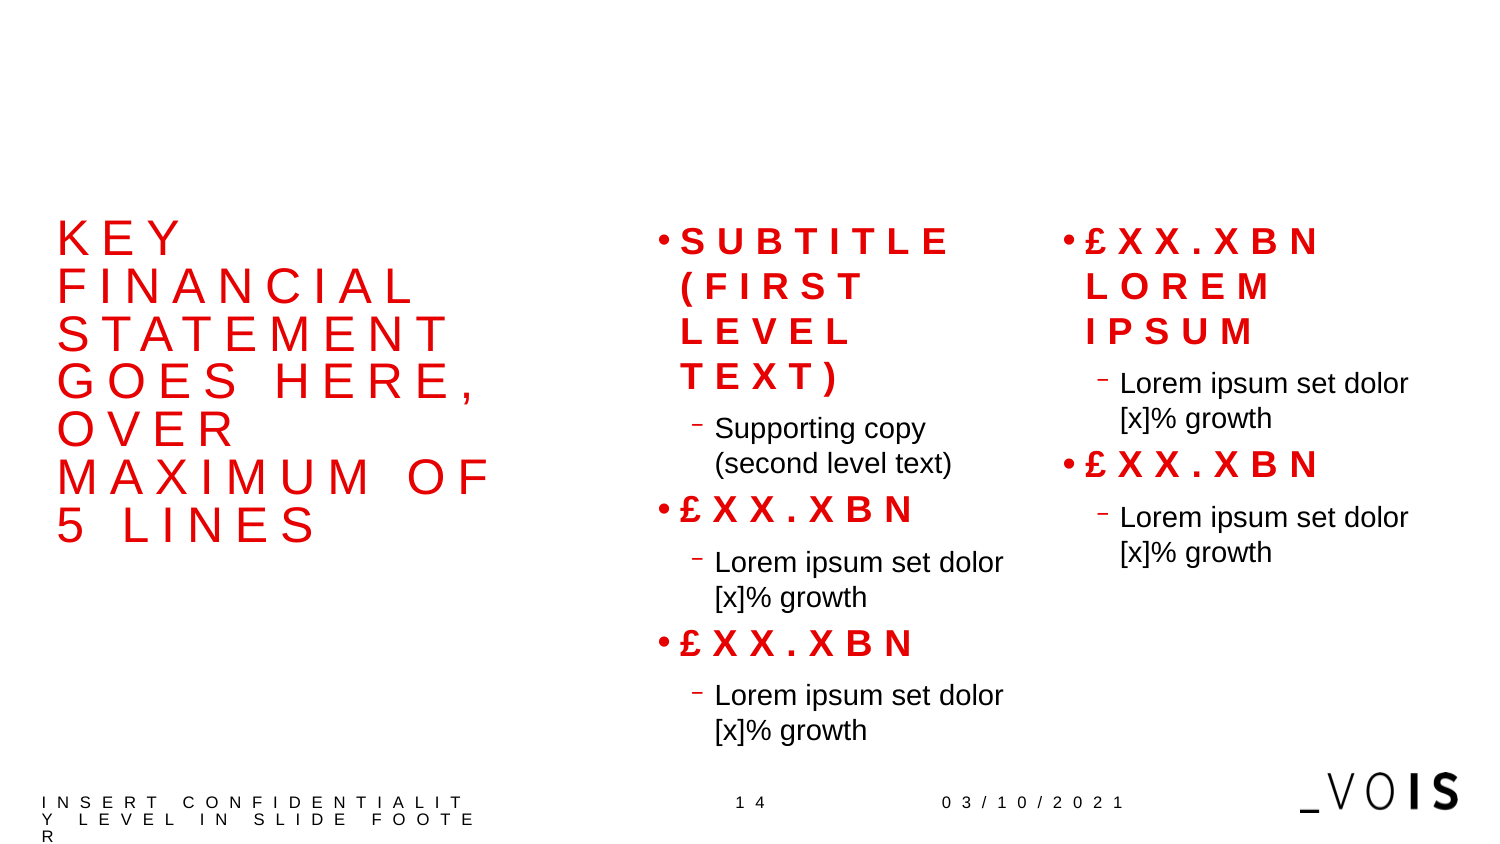

# KEY FINANCIAL STATEMENT GOES HERE, OVER MAXIMUM OF 5 LINES
SUBTITLE
(FIRST LEVEL TEXT)
Supporting copy
(second level text)
£XX.XBN
Lorem ipsum set dolor
[x]% growth
£XX.XBN
Lorem ipsum set dolor
[x]% growth

£XX.XBN
LOREM IPSUM
Lorem ipsum set dolor
[x]% growth
£XX.XBN
Lorem ipsum set dolor
[x]% growth

INSERT CONFIDENTIALITY LEVEL IN SLIDE FOOTER
03/10/2021
14